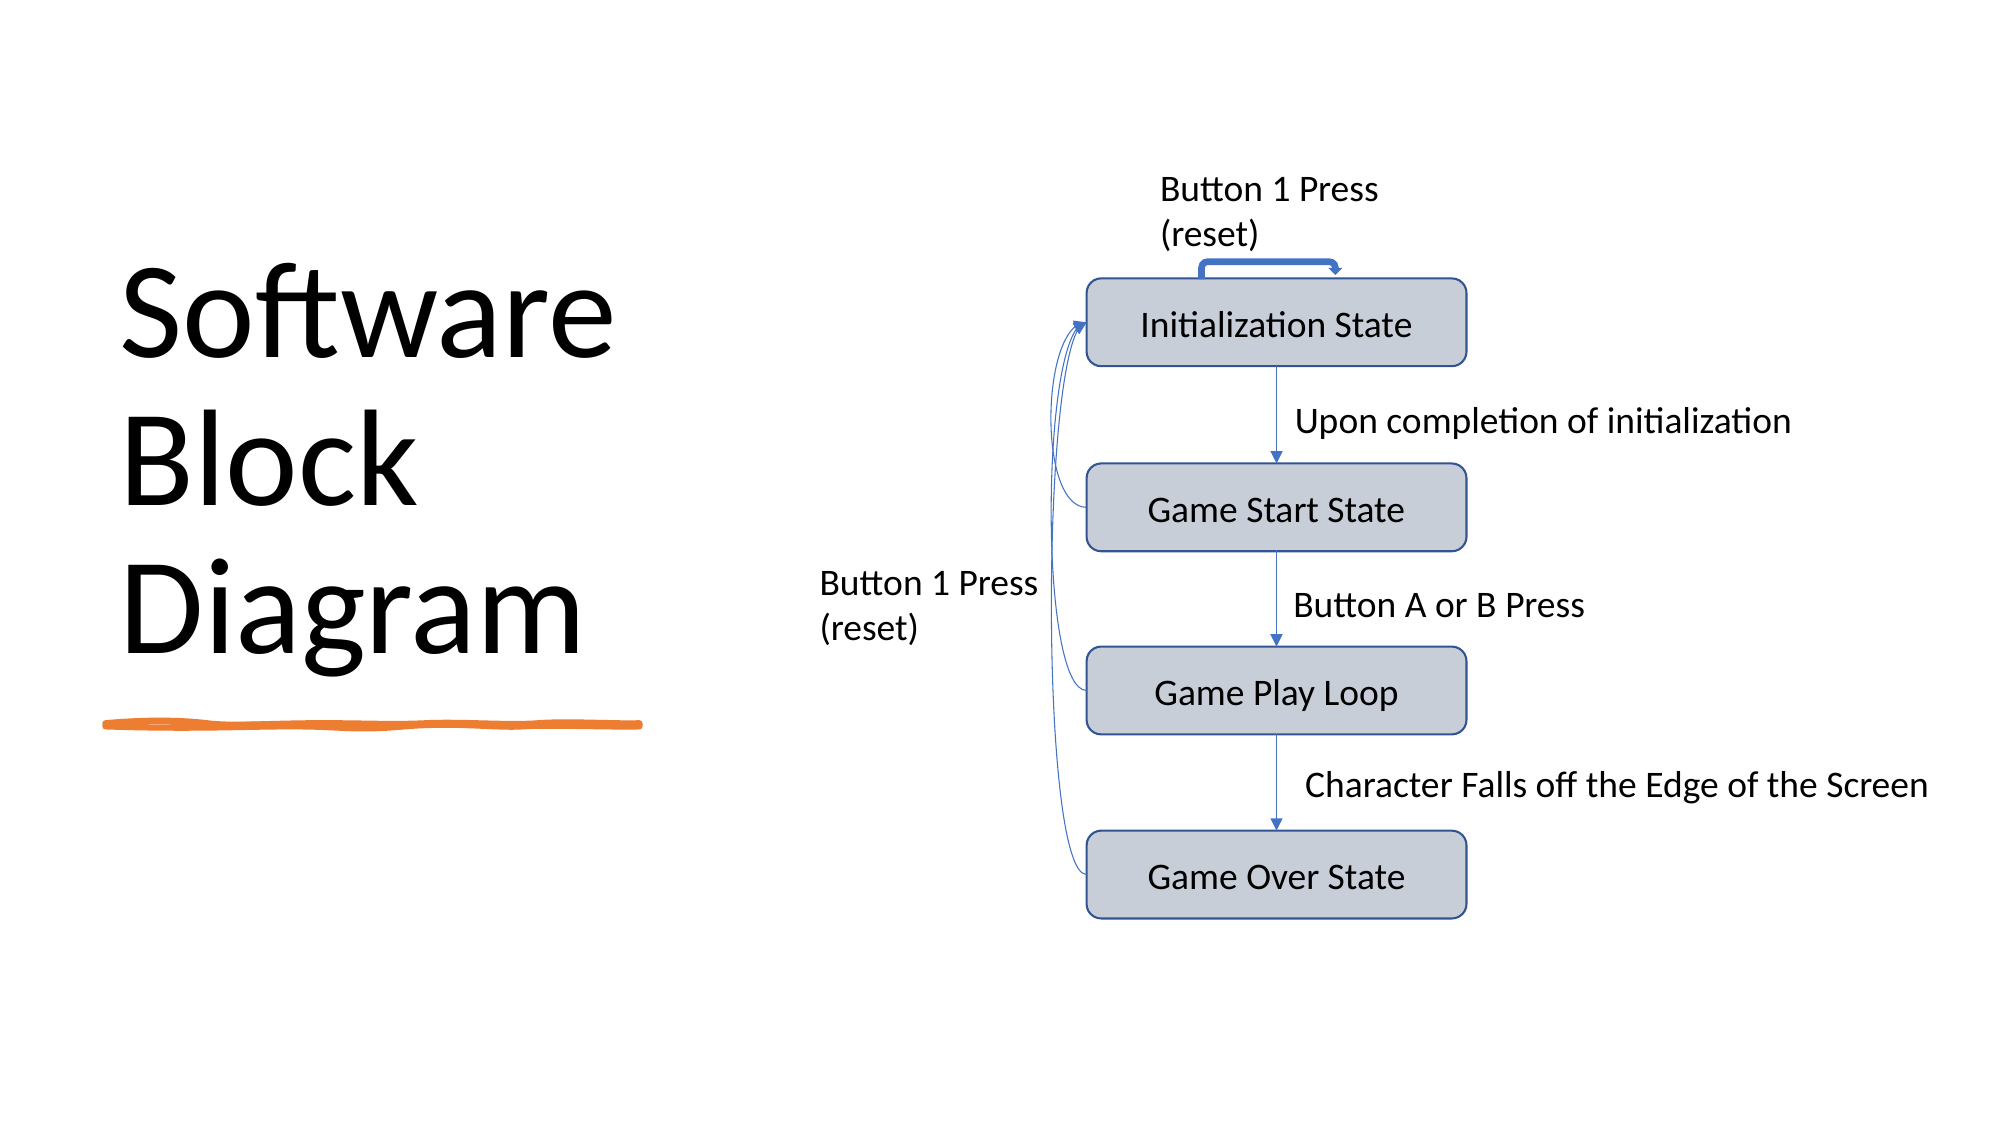

# Software Block Diagram
Button 1 Press
(reset)

Initialization State
Upon completion of initialization
Game Start State
Button 1 Press
(reset)
Button A or B Press
Game Play Loop

Character Falls off the Edge of the Screen
Game Over State